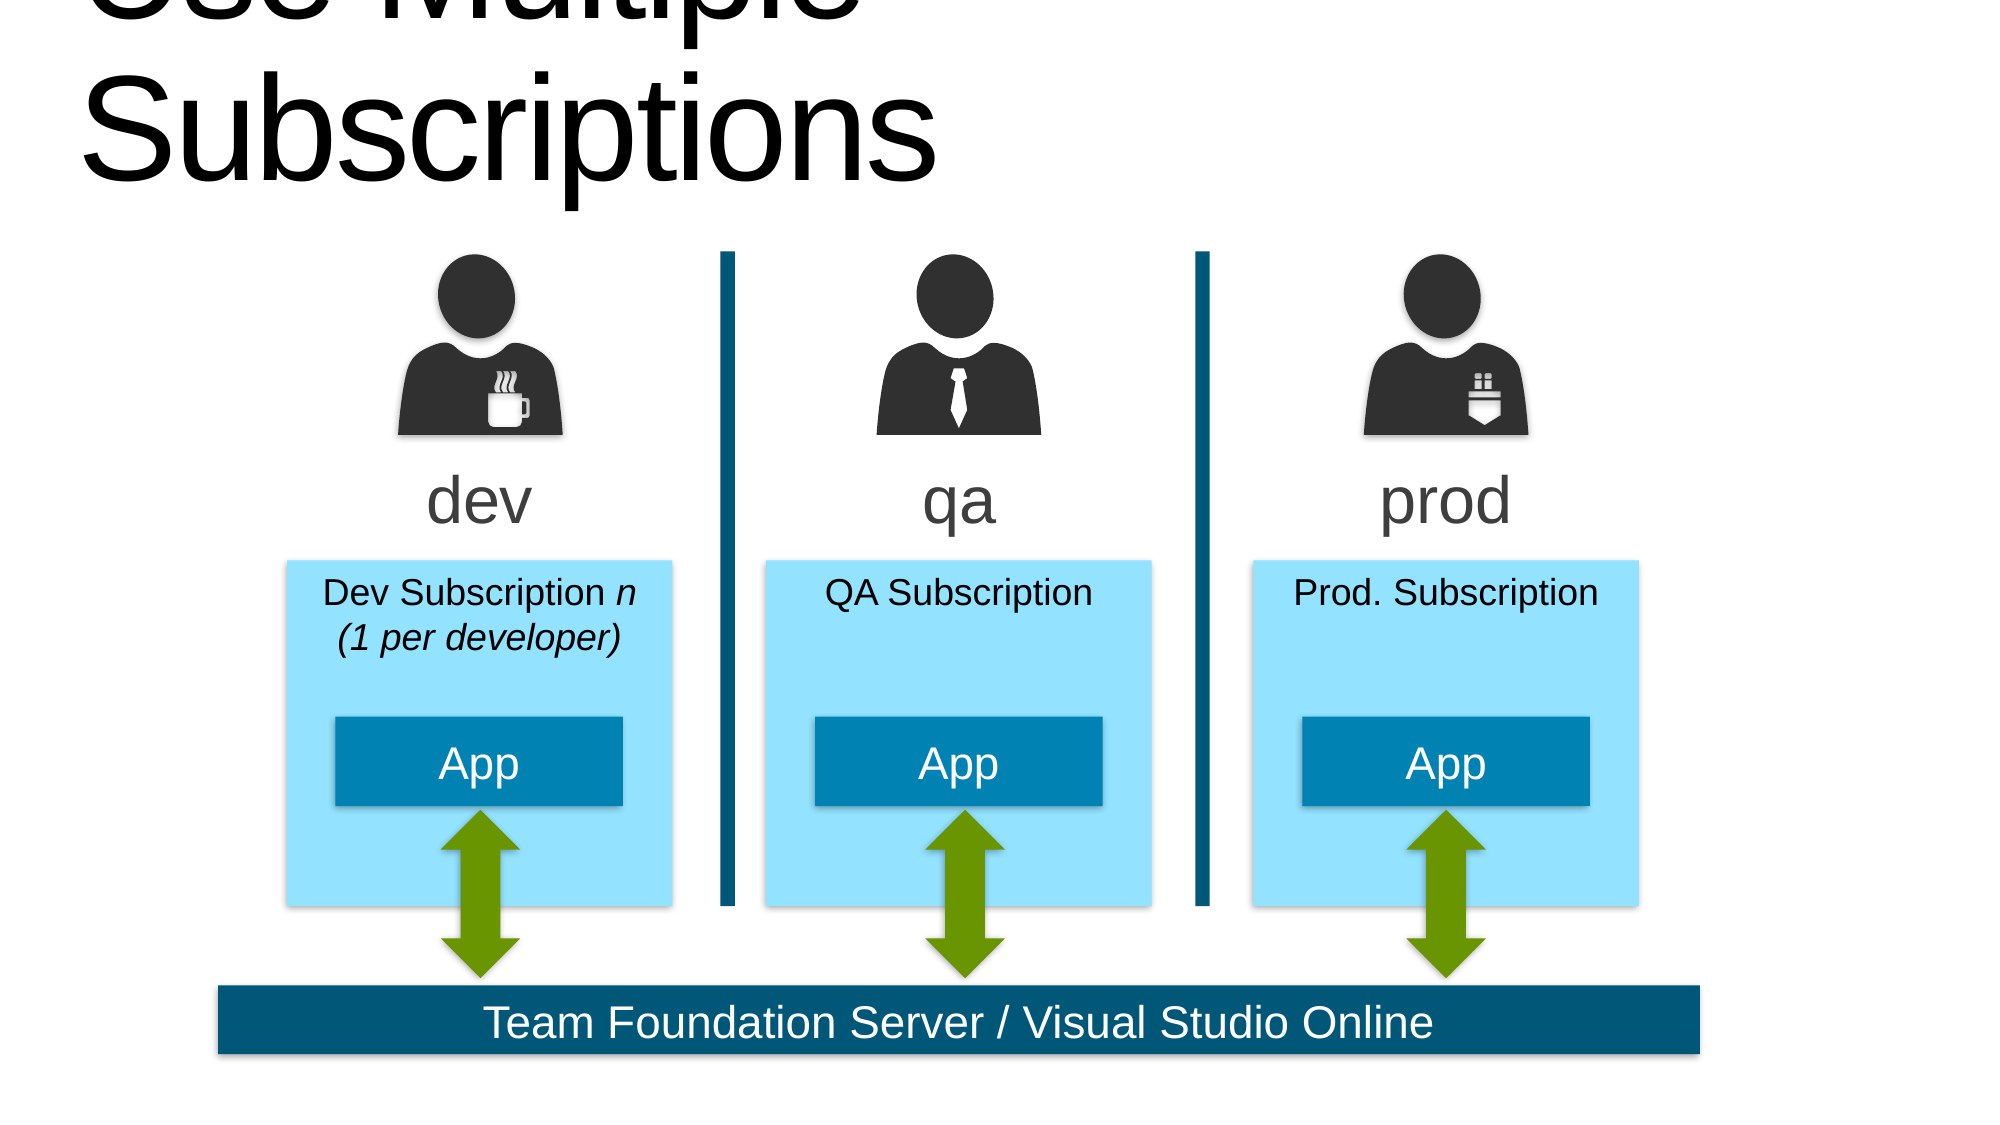

# Use Multiple Subscriptions

dev
qa
prod
Dev Subscription n
(1 per developer)
QA Subscription
Prod. Subscription
App

App

App

Team Foundation Server / Visual Studio Online